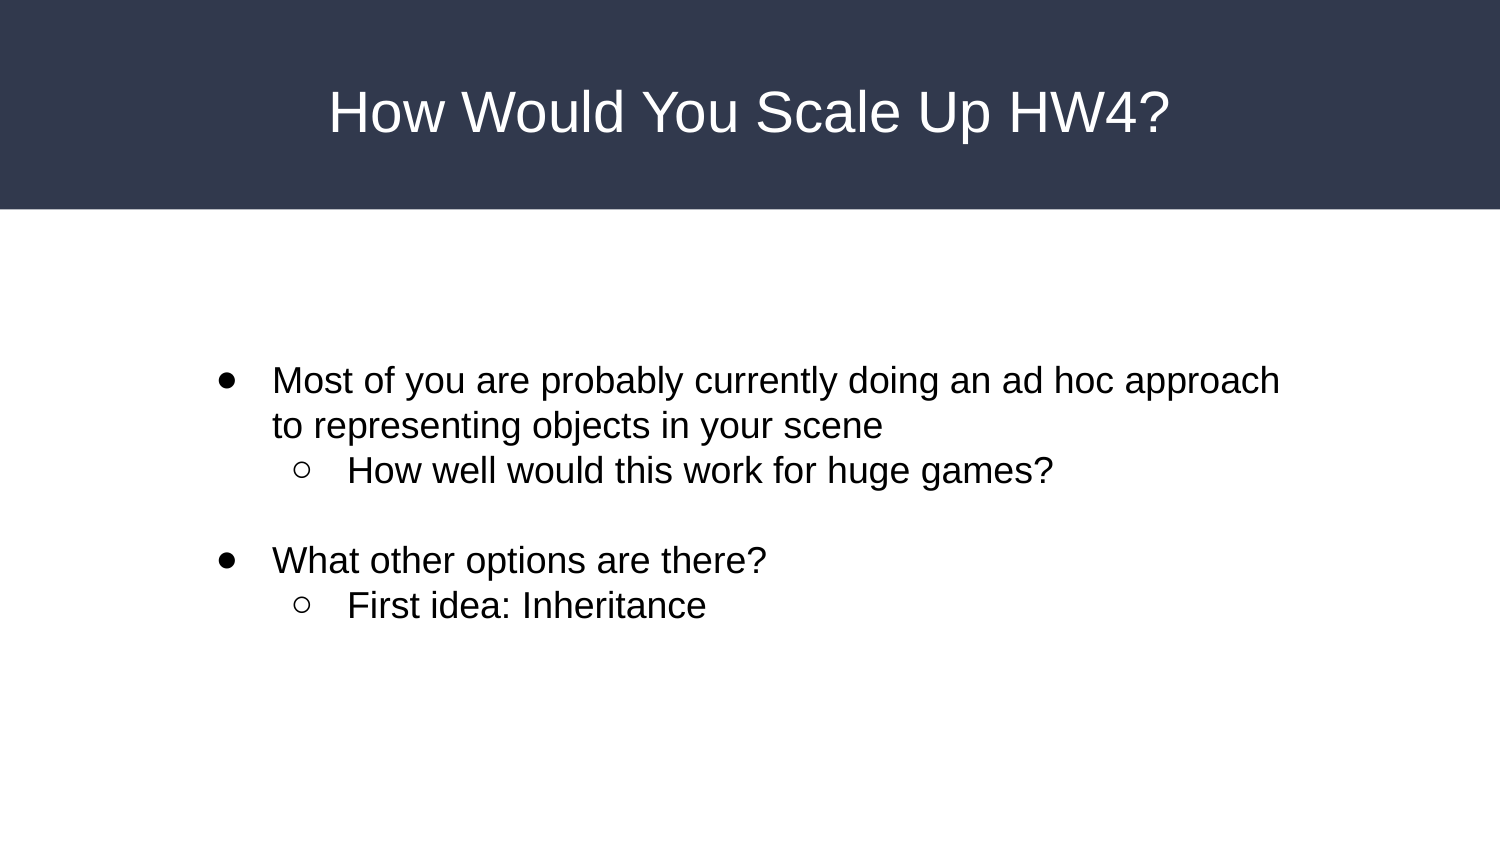

# How Would You Scale Up HW4?
Most of you are probably currently doing an ad hoc approach to representing objects in your scene
How well would this work for huge games?
What other options are there?
First idea: Inheritance